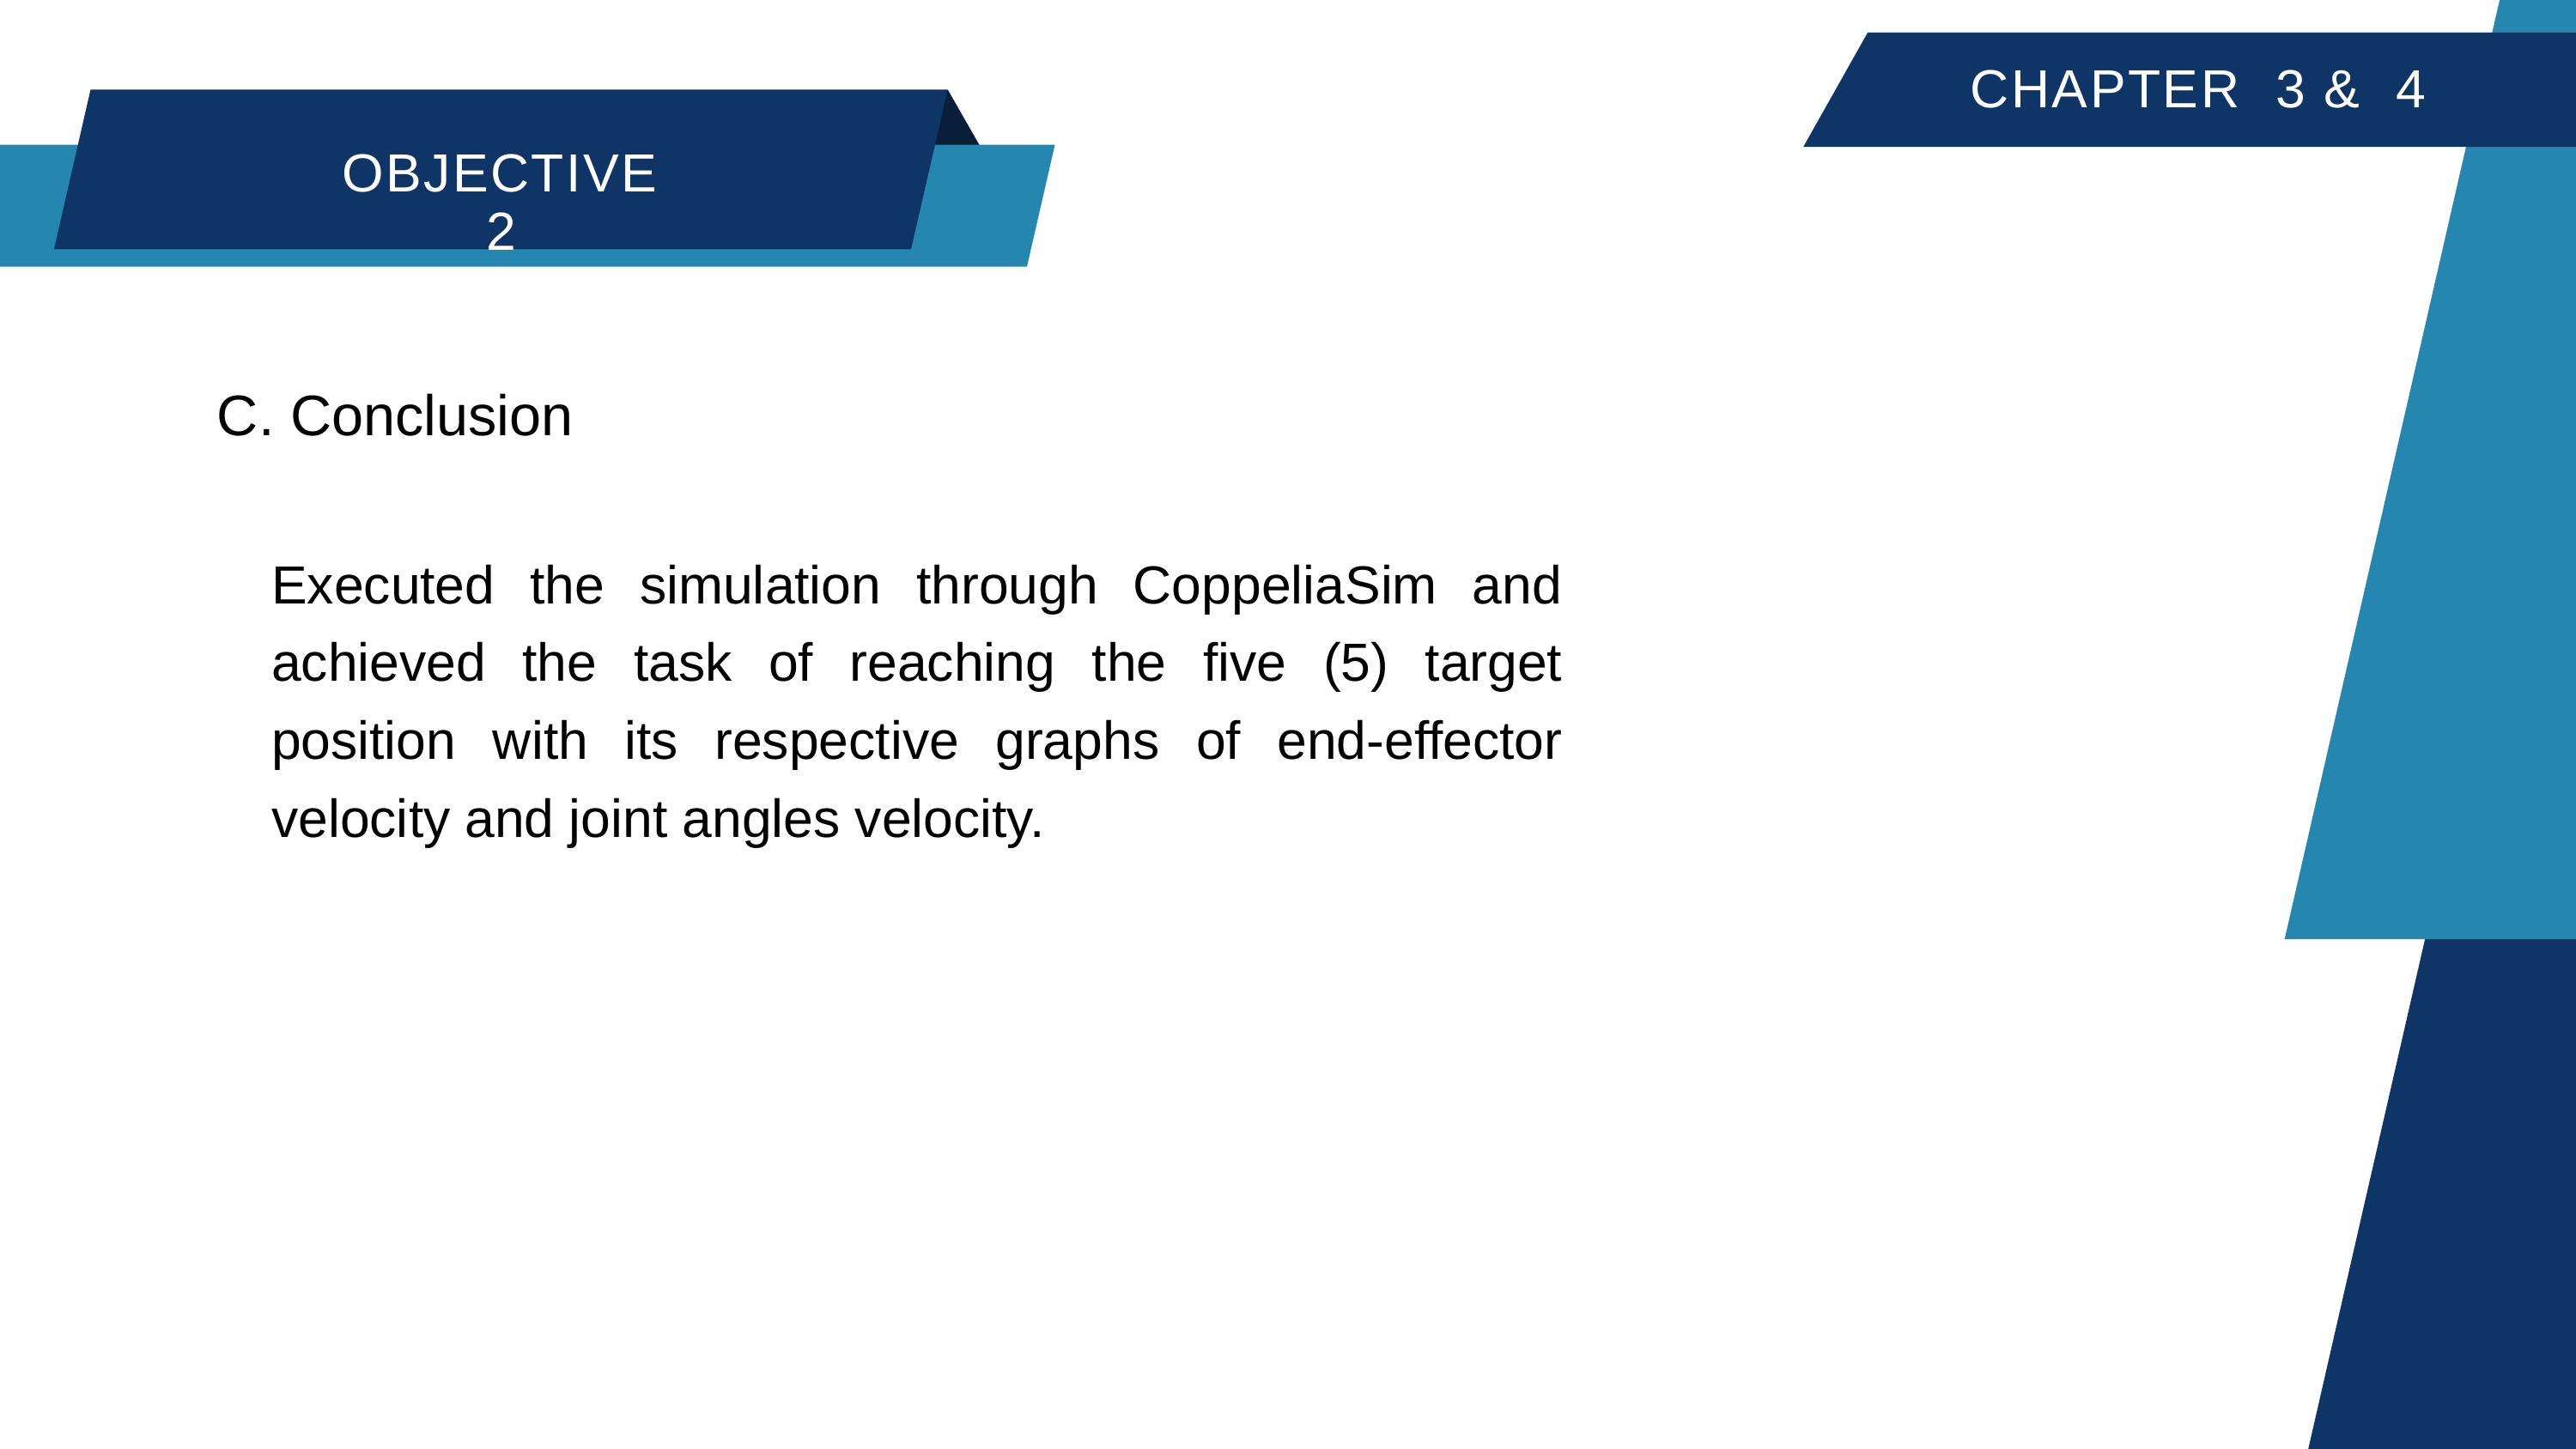

CHAPTER  3 &  4

OBJECTIVE 2

C. Conclusion
Executed the simulation through CoppeliaSim and achieved the task of reaching the five (5) target position with its respective graphs of end-effector velocity and joint angles velocity.